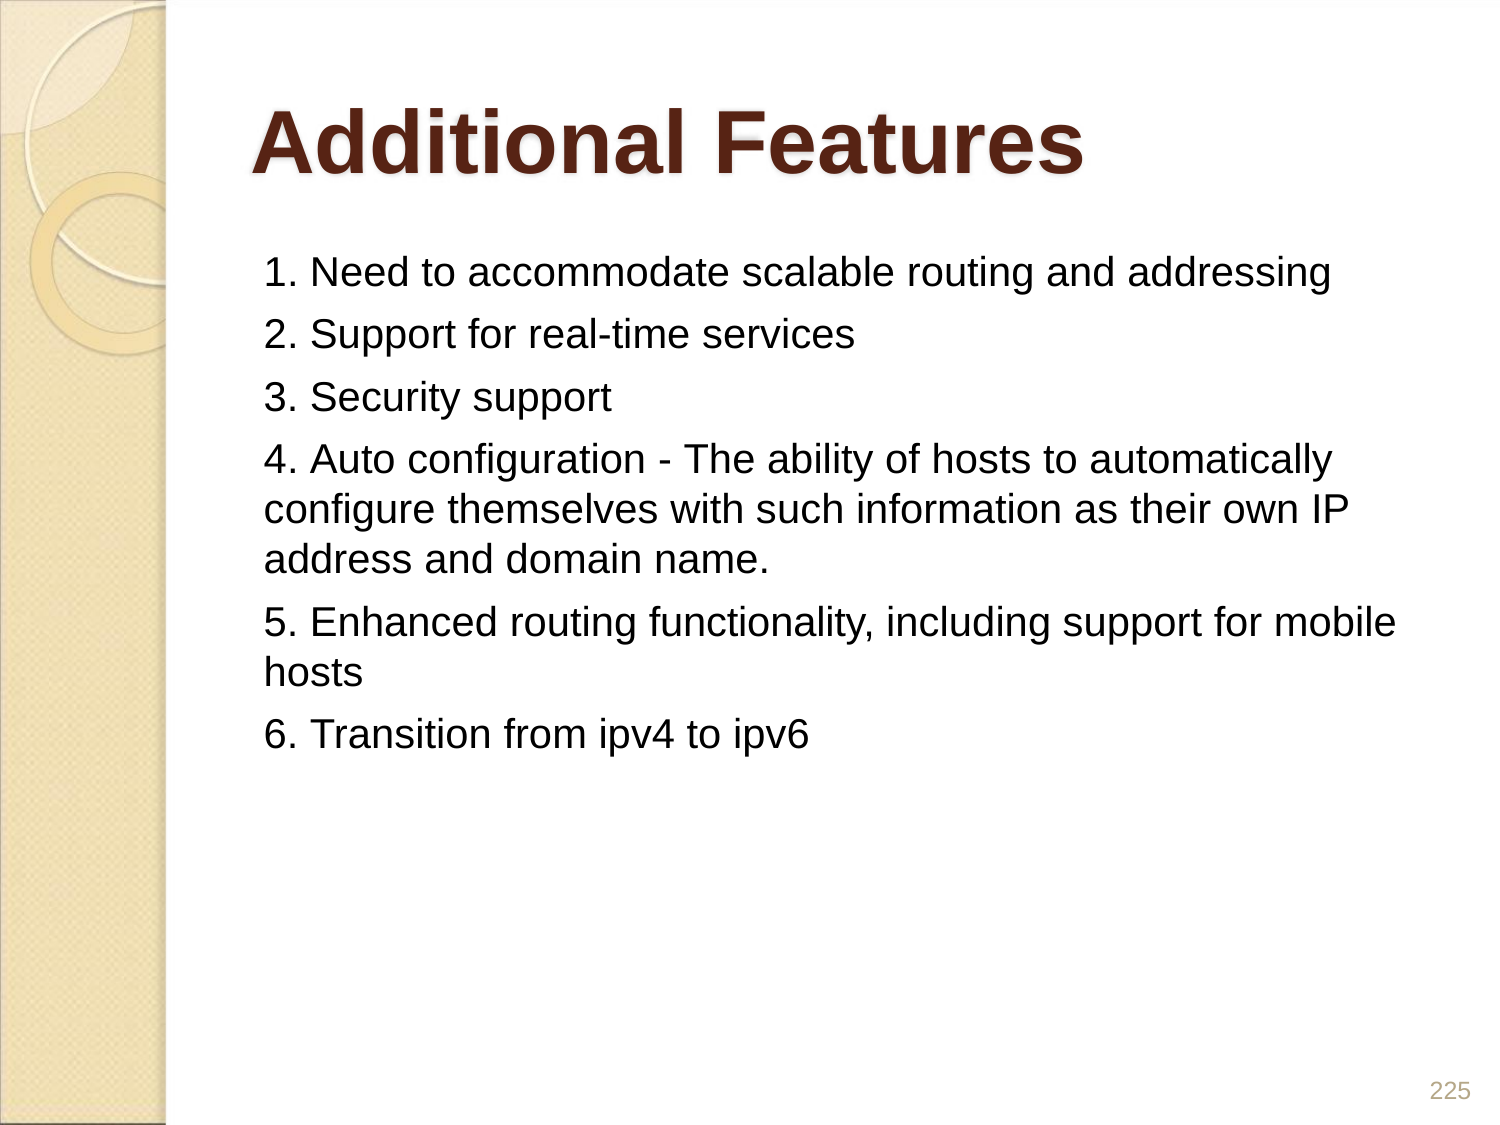

Additional Features
1. Need to accommodate scalable routing and addressing
2. Support for real-time services
3. Security support
4. Auto configuration - The ability of hosts to automatically
configure themselves with such information as their own IP
address and domain name.
5. Enhanced routing functionality, including support for mobile
hosts
6. Transition from ipv4 to ipv6
225